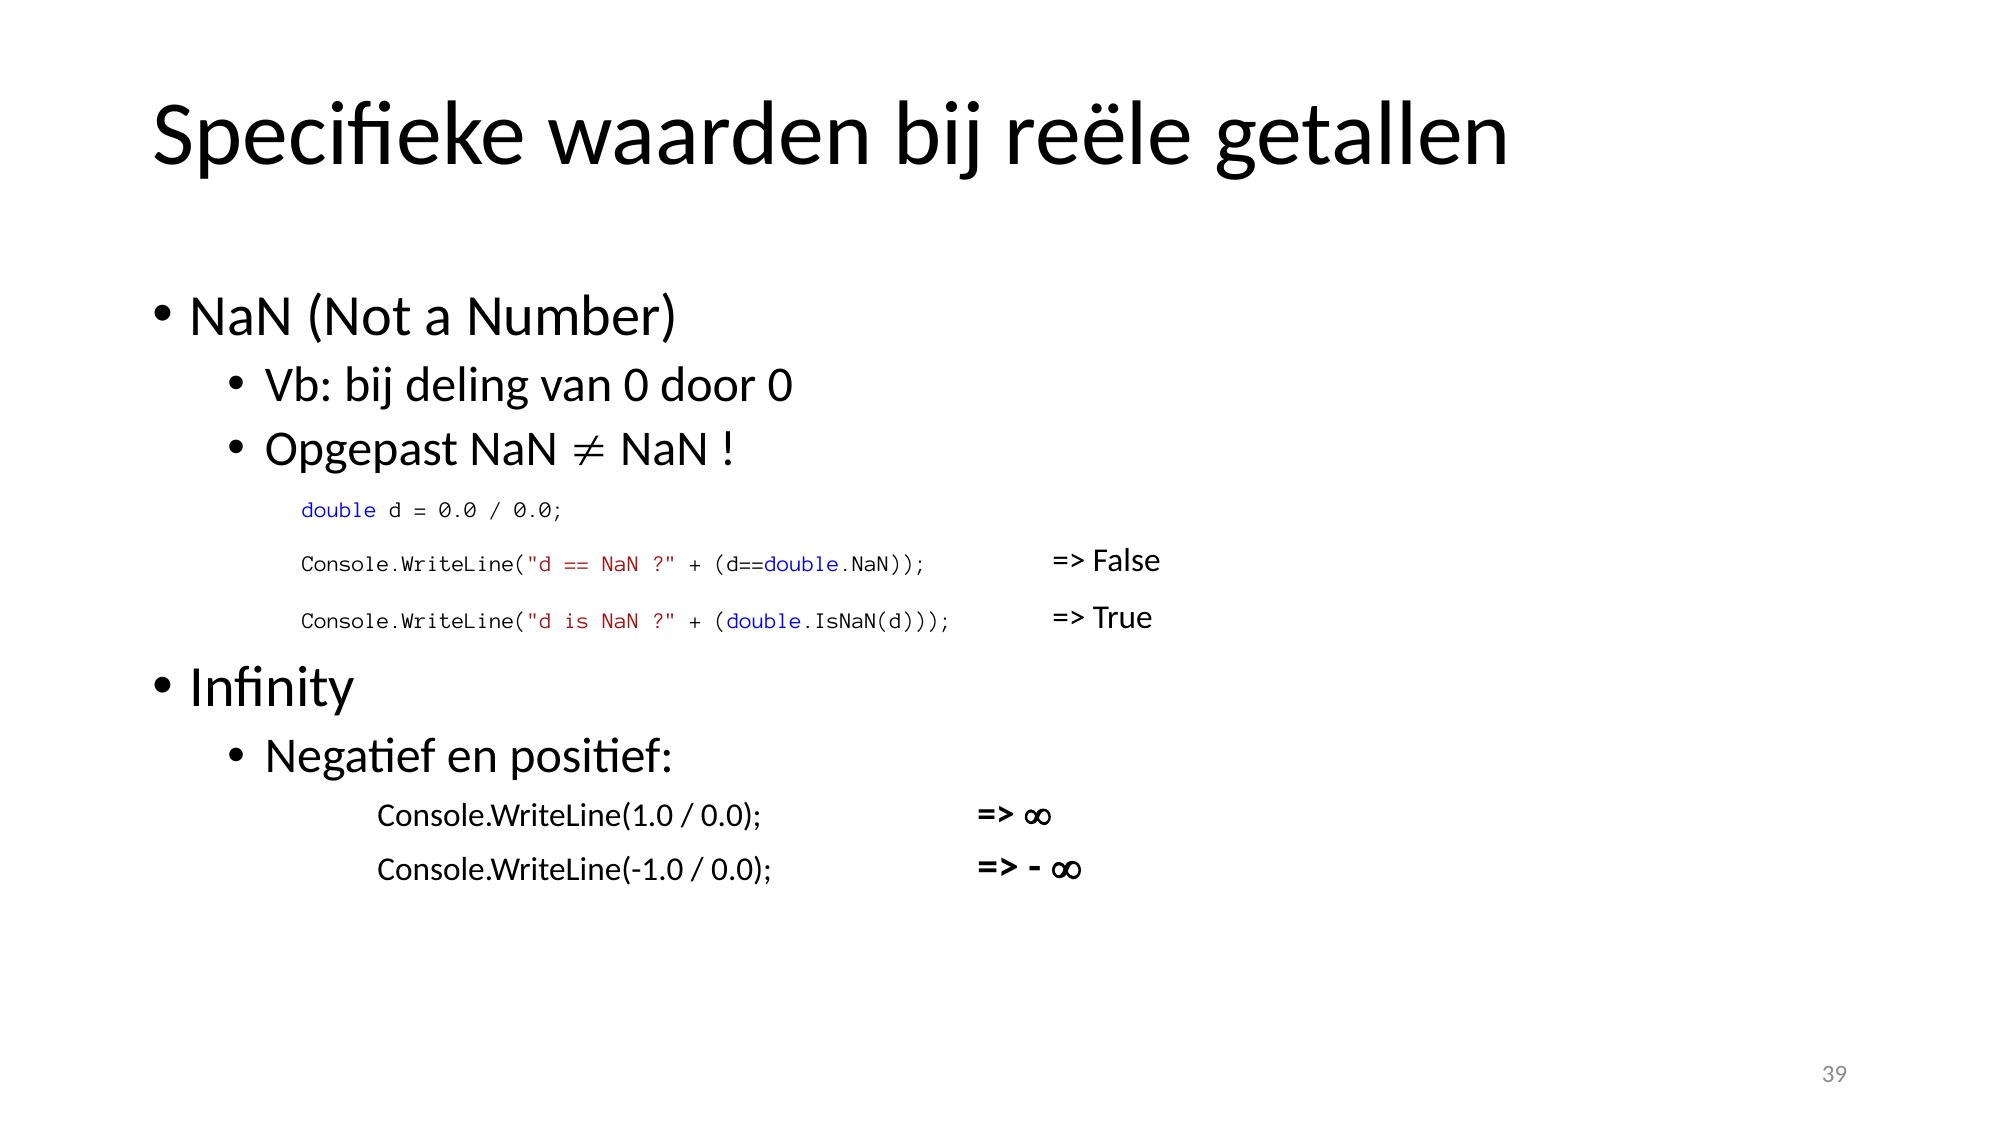

# Specifieke waarden bij reële getallen
NaN (Not a Number)
Vb: bij deling van 0 door 0
Opgepast NaN ≠ NaN !
 	double d = 0.0 / 0.0;
      	Console.WriteLine("d == NaN ?" + (d==double.NaN)); 	=> False
      	Console.WriteLine("d is NaN ?" + (double.IsNaN(d)));	=> True
Infinity
Negatief en positief:
Console.WriteLine(1.0 / 0.0);		=> ∞
Console.WriteLine(-1.0 / 0.0);		=> - ∞

39